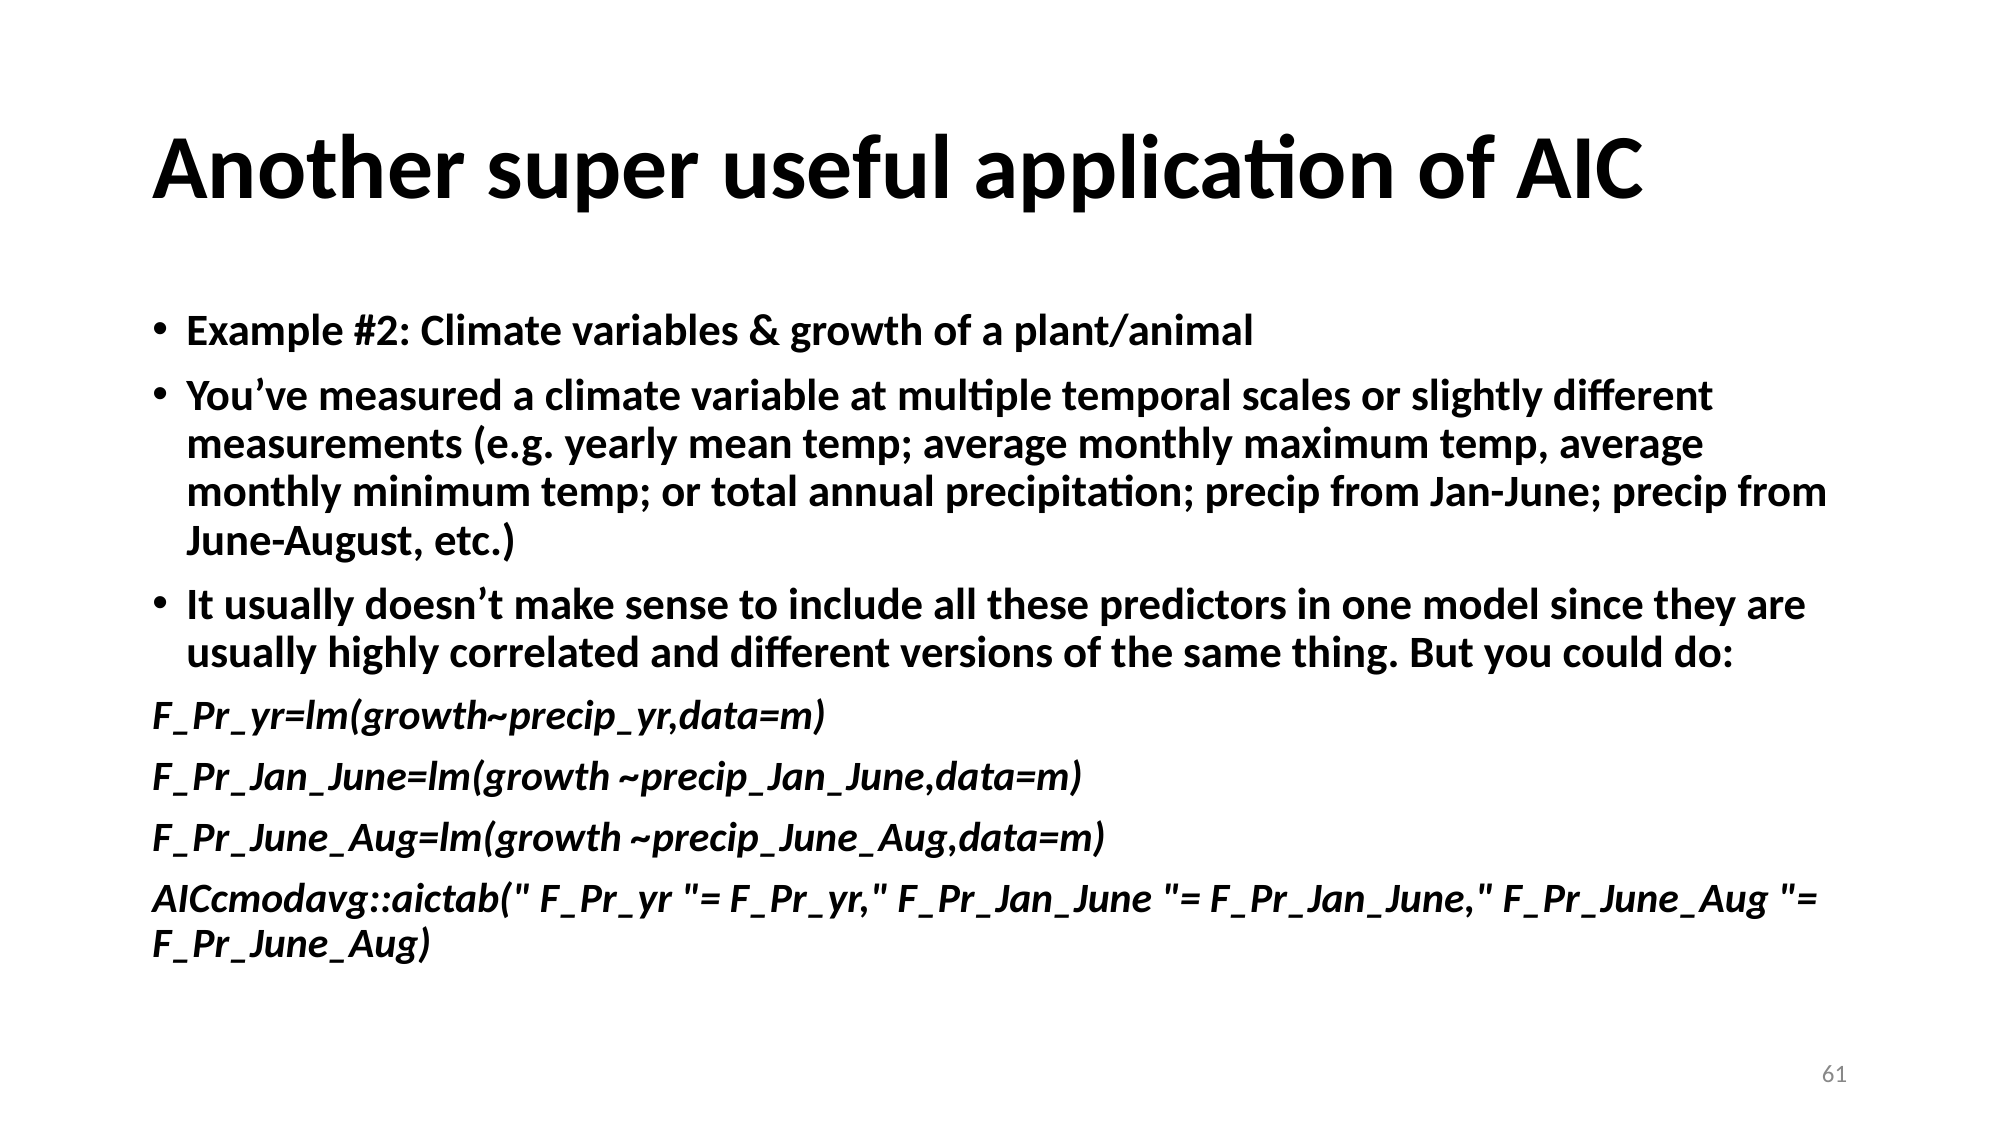

# Another super useful application of AIC
Example #2: Climate variables & growth of a plant/animal
You’ve measured a climate variable at multiple temporal scales or slightly different measurements (e.g. yearly mean temp; average monthly maximum temp, average monthly minimum temp; or total annual precipitation; precip from Jan-June; precip from June-August, etc.)
It usually doesn’t make sense to include all these predictors in one model since they are usually highly correlated and different versions of the same thing. But you could do:
F_Pr_yr=lm(growth~precip_yr,data=m)
F_Pr_Jan_June=lm(growth ~precip_Jan_June,data=m)
F_Pr_June_Aug=lm(growth ~precip_June_Aug,data=m)
AICcmodavg::aictab(" F_Pr_yr "= F_Pr_yr," F_Pr_Jan_June "= F_Pr_Jan_June," F_Pr_June_Aug "= F_Pr_June_Aug)
61